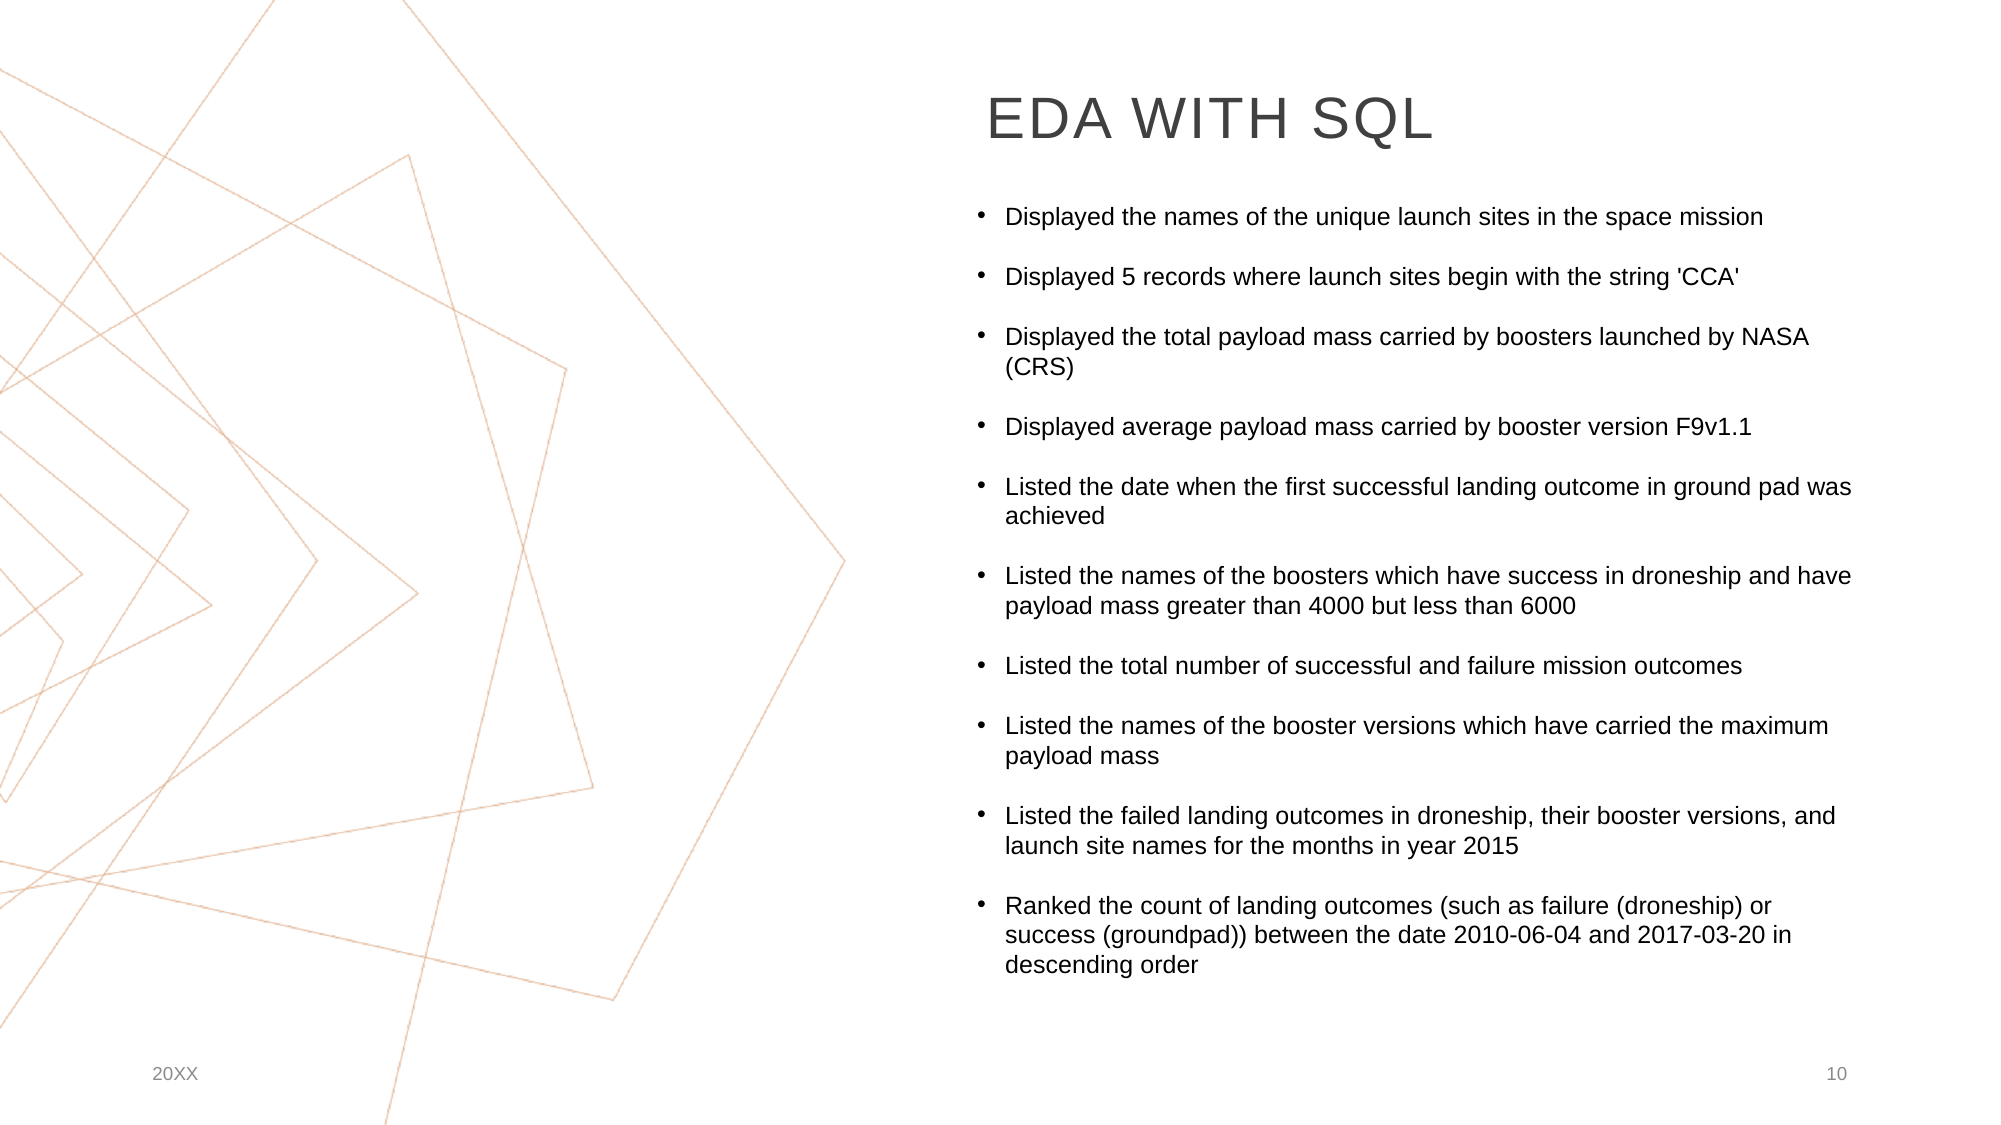

# Eda with sql
Displayed the names of the unique launch sites in the space mission

Displayed 5 records where launch sites begin with the string 'CCA'

Displayed the total payload mass carried by boosters launched by NASA (CRS)

Displayed average payload mass carried by booster version F9v1.1

Listed the date when the first successful landing outcome in ground pad was achieved

Listed the names of the boosters which have success in droneship and have payload mass greater than 4000 but less than 6000

Listed the total number of successful and failure mission outcomes

Listed the names of the booster versions which have carried the maximum payload mass

Listed the failed landing outcomes in droneship, their booster versions, and launch site names for the months in year 2015

Ranked the count of landing outcomes (such as failure (droneship) or success (groundpad)) between the date 2010-06-04 and 2017-03-20 in descending order

20XX
10